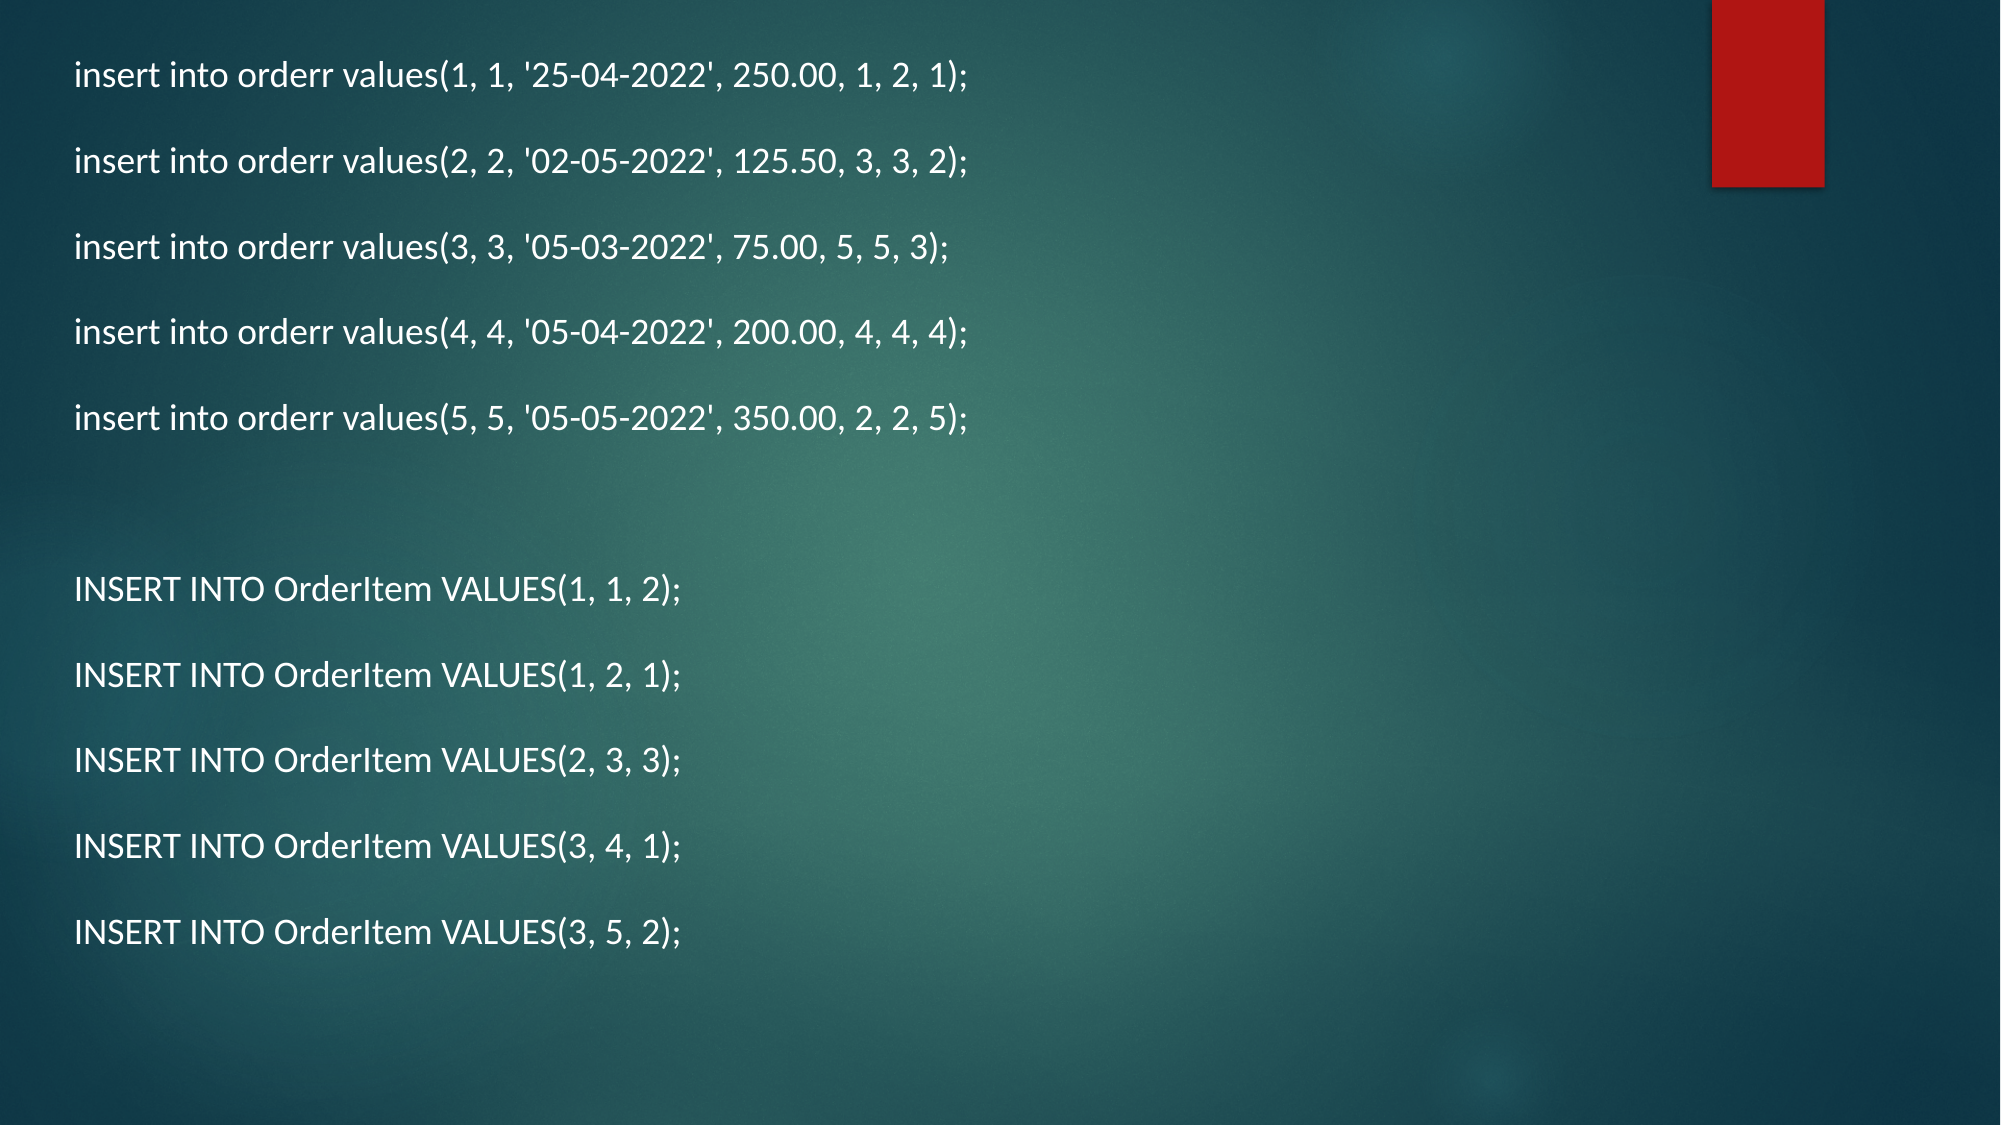

#
insert into orderr values(1, 1, '25-04-2022', 250.00, 1, 2, 1);
insert into orderr values(2, 2, '02-05-2022', 125.50, 3, 3, 2);
insert into orderr values(3, 3, '05-03-2022', 75.00, 5, 5, 3);
insert into orderr values(4, 4, '05-04-2022', 200.00, 4, 4, 4);
insert into orderr values(5, 5, '05-05-2022', 350.00, 2, 2, 5);

INSERT INTO OrderItem VALUES(1, 1, 2);
INSERT INTO OrderItem VALUES(1, 2, 1);
INSERT INTO OrderItem VALUES(2, 3, 3);
INSERT INTO OrderItem VALUES(3, 4, 1);
INSERT INTO OrderItem VALUES(3, 5, 2);